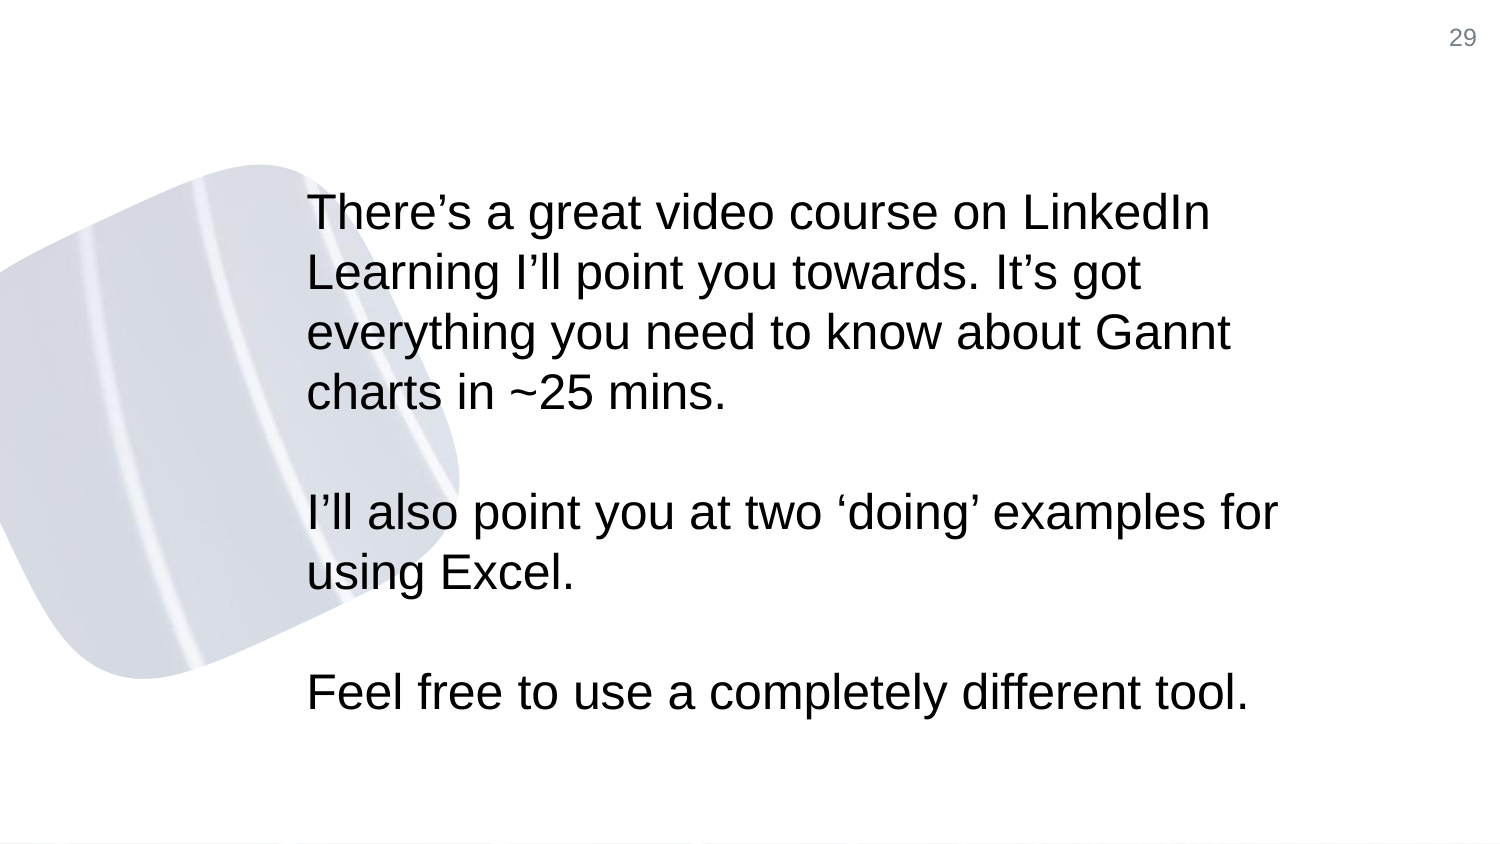

29
There’s a great video course on LinkedIn Learning I’ll point you towards. It’s got everything you need to know about Gannt charts in ~25 mins.

I’ll also point you at two ‘doing’ examples for using Excel.

Feel free to use a completely different tool.